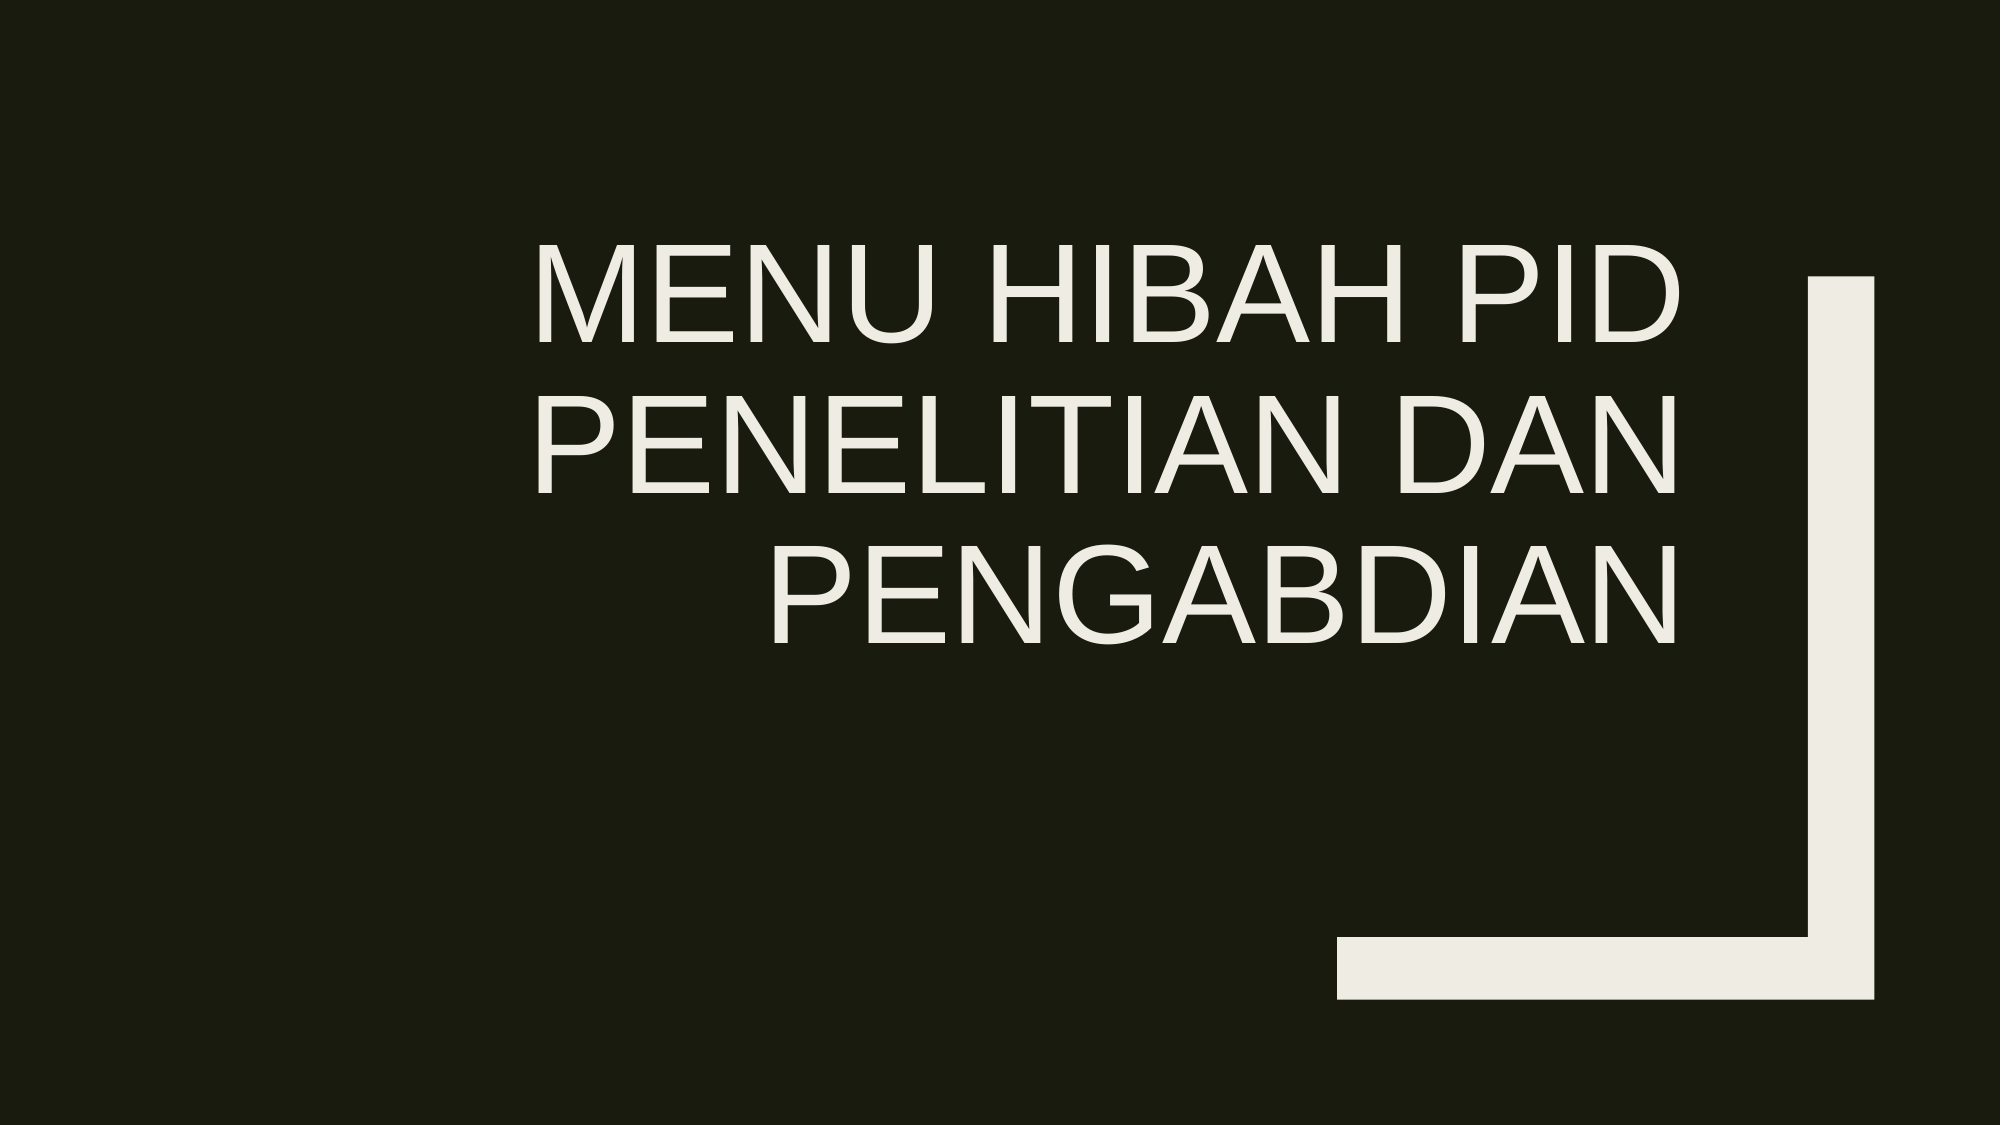

# MENU HIBAH PID PENELITIAN DAN PENGABDIAN